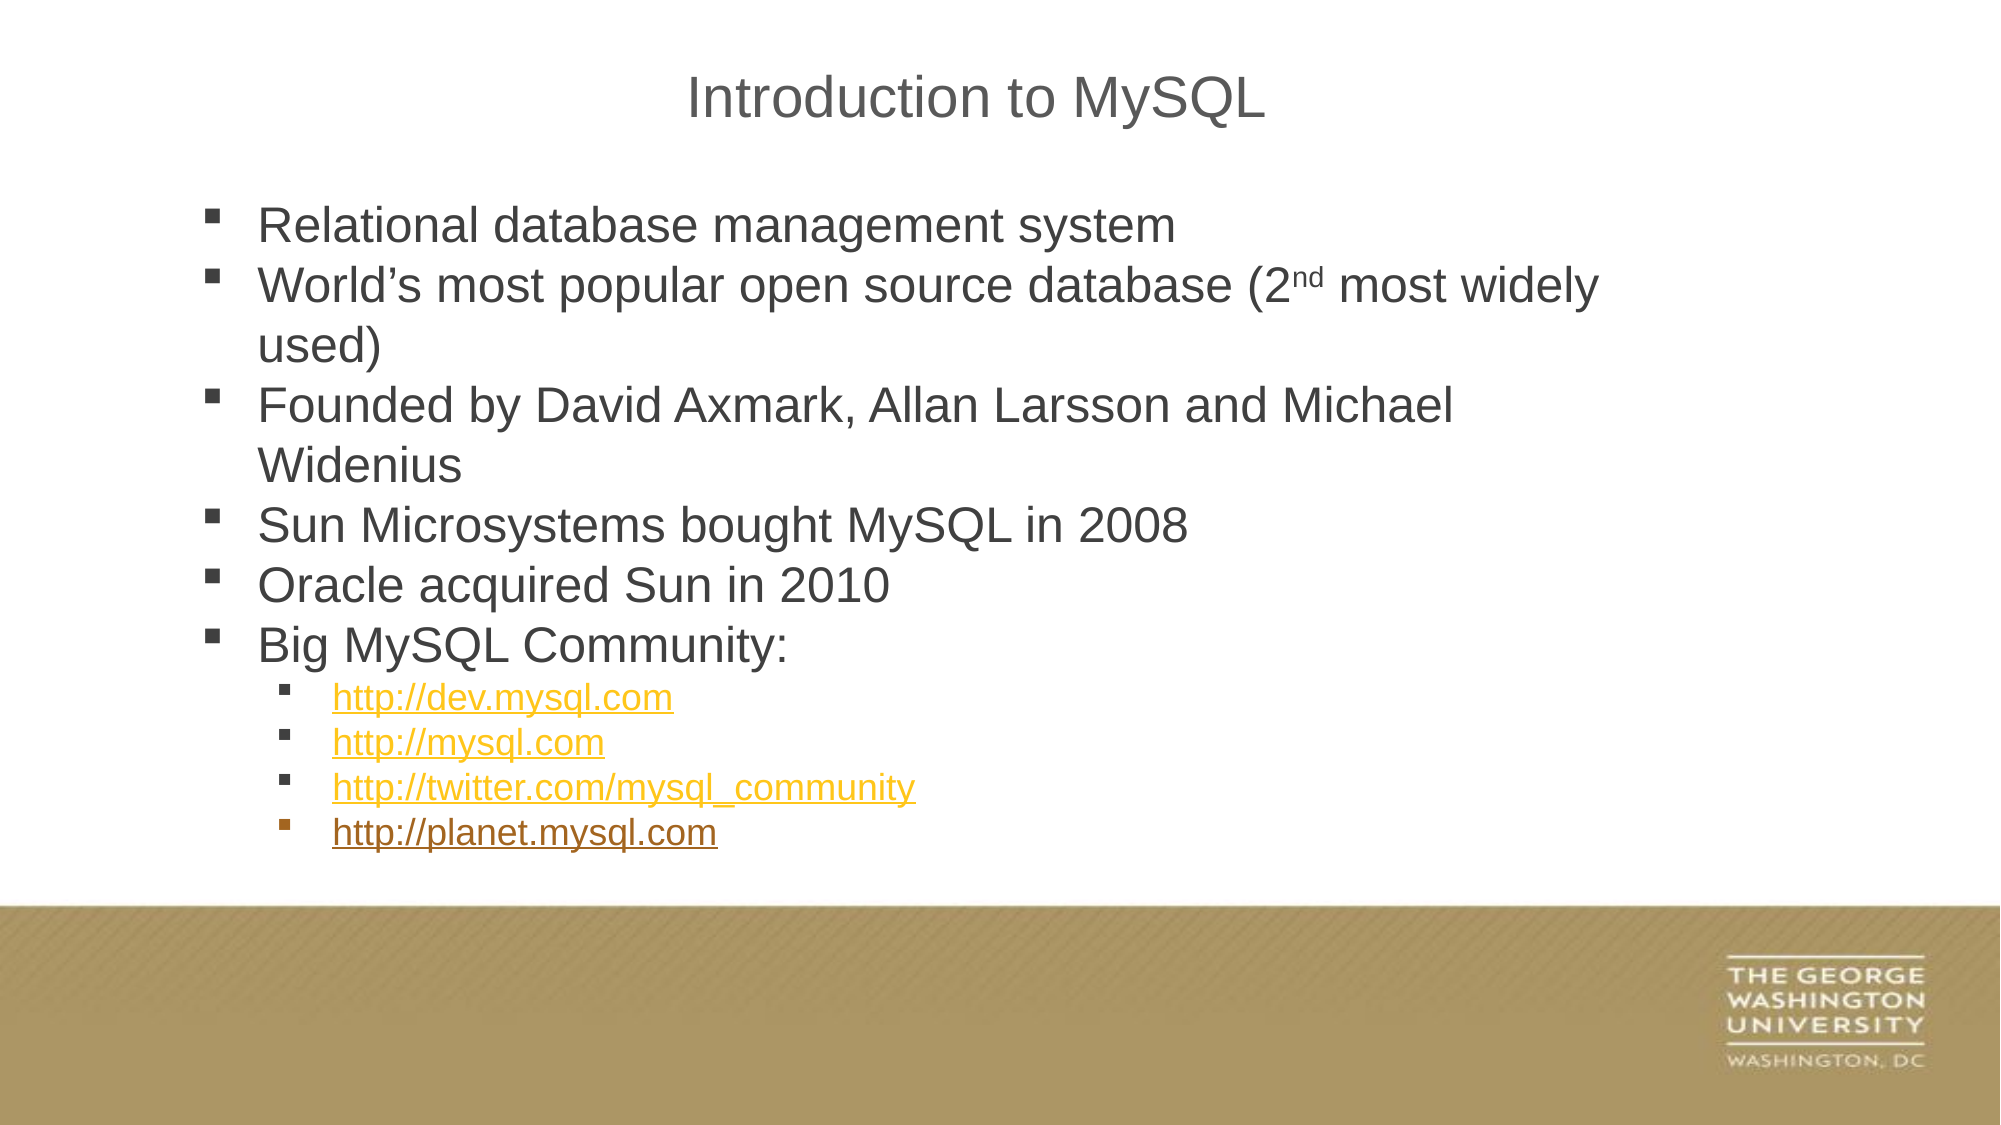

Introduction to MySQL
Relational database management system
World’s most popular open source database (2nd most widely used)
Founded by David Axmark, Allan Larsson and Michael Widenius
Sun Microsystems bought MySQL in 2008
Oracle acquired Sun in 2010
Big MySQL Community:
http://dev.mysql.com
http://mysql.com
http://twitter.com/mysql_community
http://planet.mysql.com